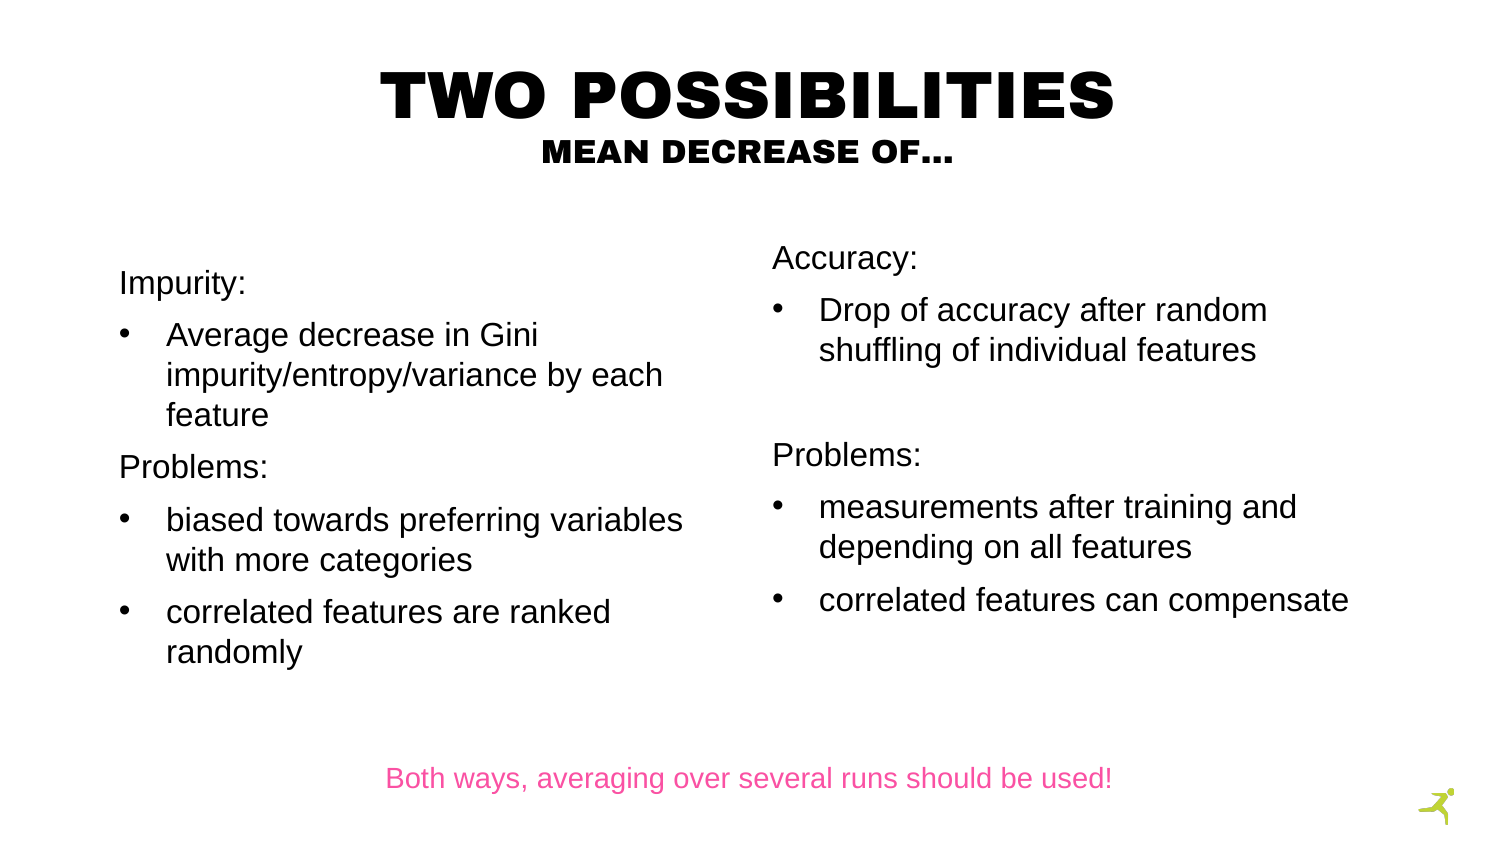

# Two possibilities
Mean decrease of…

Accuracy:
Drop of accuracy after random shuffling of individual features

Problems:
measurements after training and depending on all features
correlated features can compensate
Impurity:
Average decrease in Gini impurity/entropy/variance by each feature
Problems:
biased towards preferring variables with more categories
correlated features are ranked randomly

Both ways, averaging over several runs should be used!